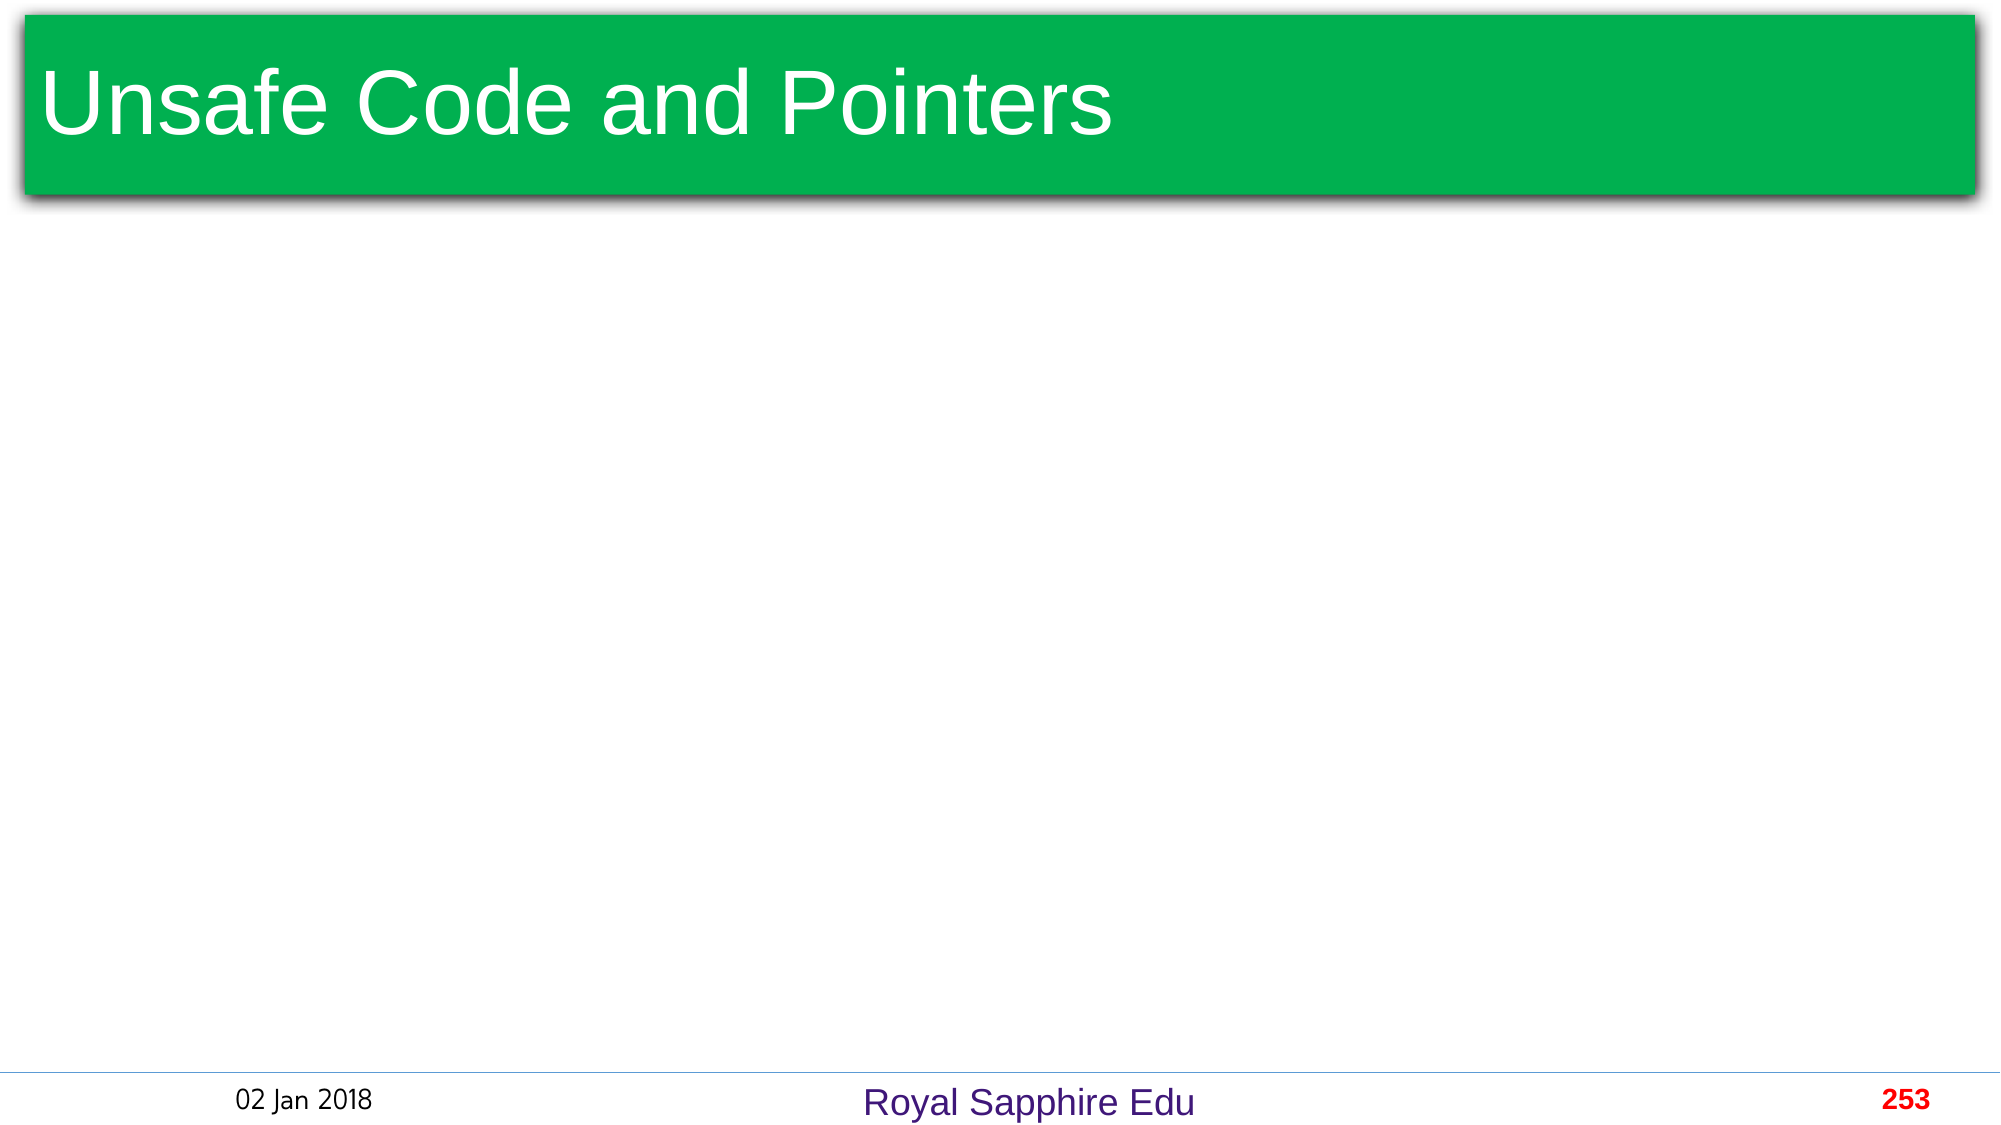

# Unsafe Code and Pointers

02 Jan 2018
253